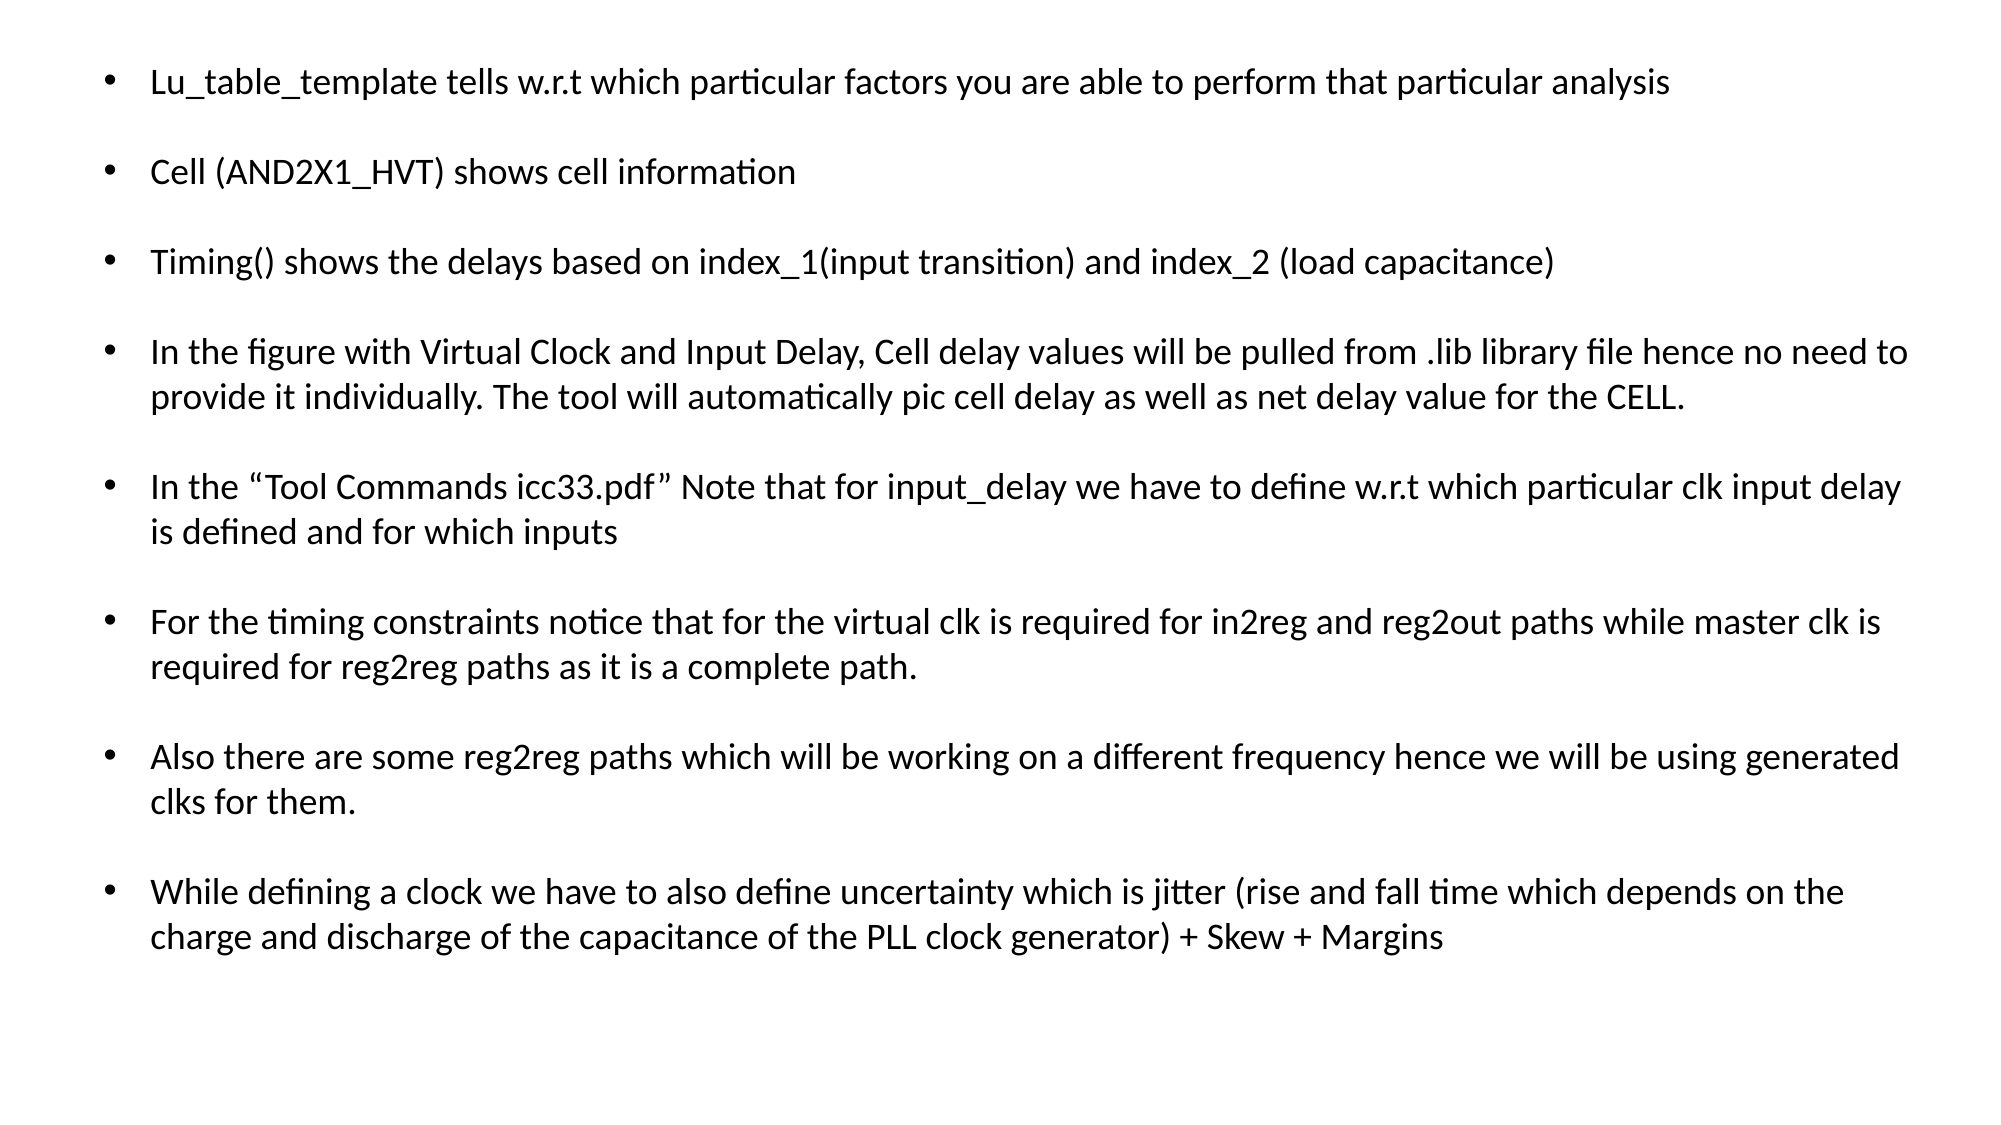

Lu_table_template tells w.r.t which particular factors you are able to perform that particular analysis

Cell (AND2X1_HVT) shows cell information

Timing() shows the delays based on index_1(input transition) and index_2 (load capacitance)

In the figure with Virtual Clock and Input Delay, Cell delay values will be pulled from .lib library file hence no need to provide it individually. The tool will automatically pic cell delay as well as net delay value for the CELL.

In the “Tool Commands icc33.pdf” Note that for input_delay we have to define w.r.t which particular clk input delay is defined and for which inputs

For the timing constraints notice that for the virtual clk is required for in2reg and reg2out paths while master clk is required for reg2reg paths as it is a complete path.

Also there are some reg2reg paths which will be working on a different frequency hence we will be using generated clks for them.

While defining a clock we have to also define uncertainty which is jitter (rise and fall time which depends on the charge and discharge of the capacitance of the PLL clock generator) + Skew + Margins